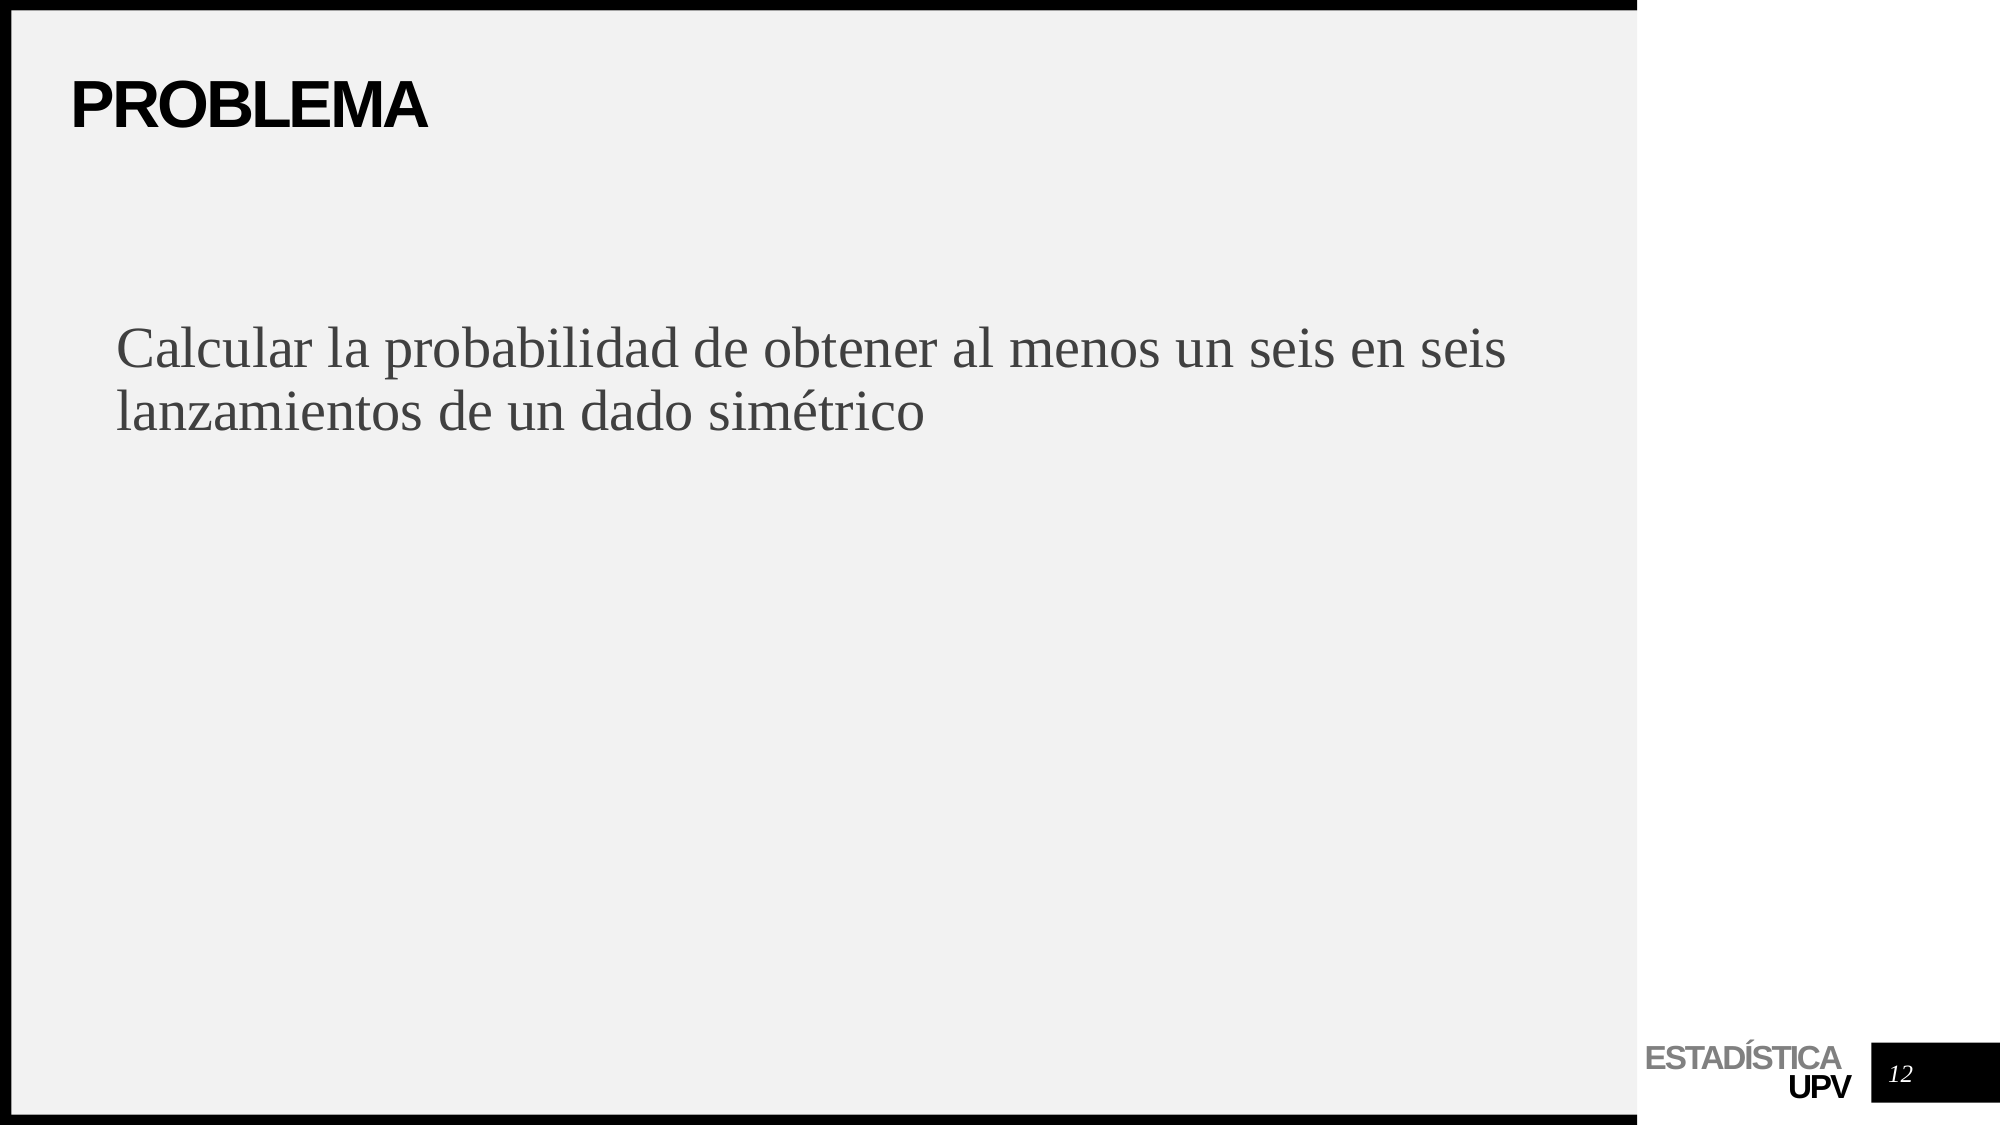

# problema

Calcular la probabilidad de obtener al menos un seis en seis lanzamientos de un dado simétrico
12